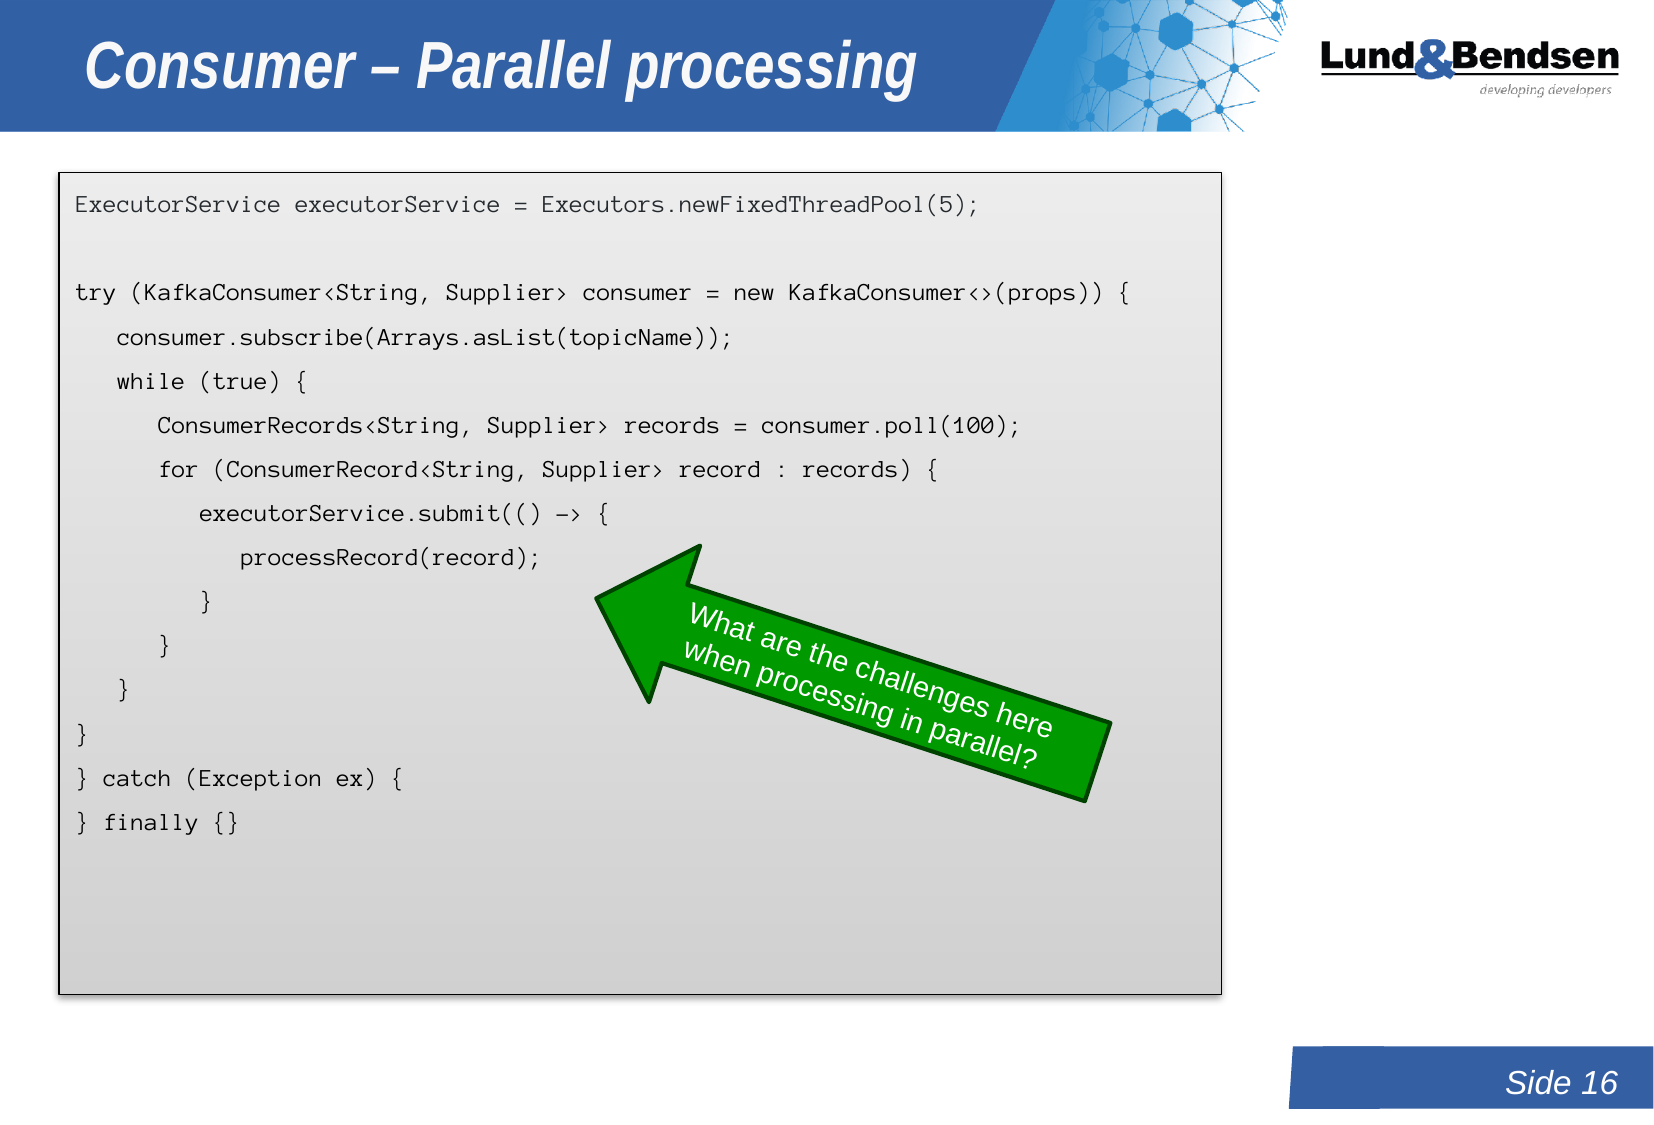

# Consumer – Parallel processing
ExecutorService executorService = Executors.newFixedThreadPool(5);

try (KafkaConsumer<String, Supplier> consumer = new KafkaConsumer<>(props)) {
   consumer.subscribe(Arrays.asList(topicName));
   while (true) {
      ConsumerRecords<String, Supplier> records = consumer.poll(100);
      for (ConsumerRecord<String, Supplier> record : records) {
         executorService.submit(() -> {
            processRecord(record);
         }
      }
   }
}
} catch (Exception ex) {
} finally {}
What are the challenges here when processing in parallel?